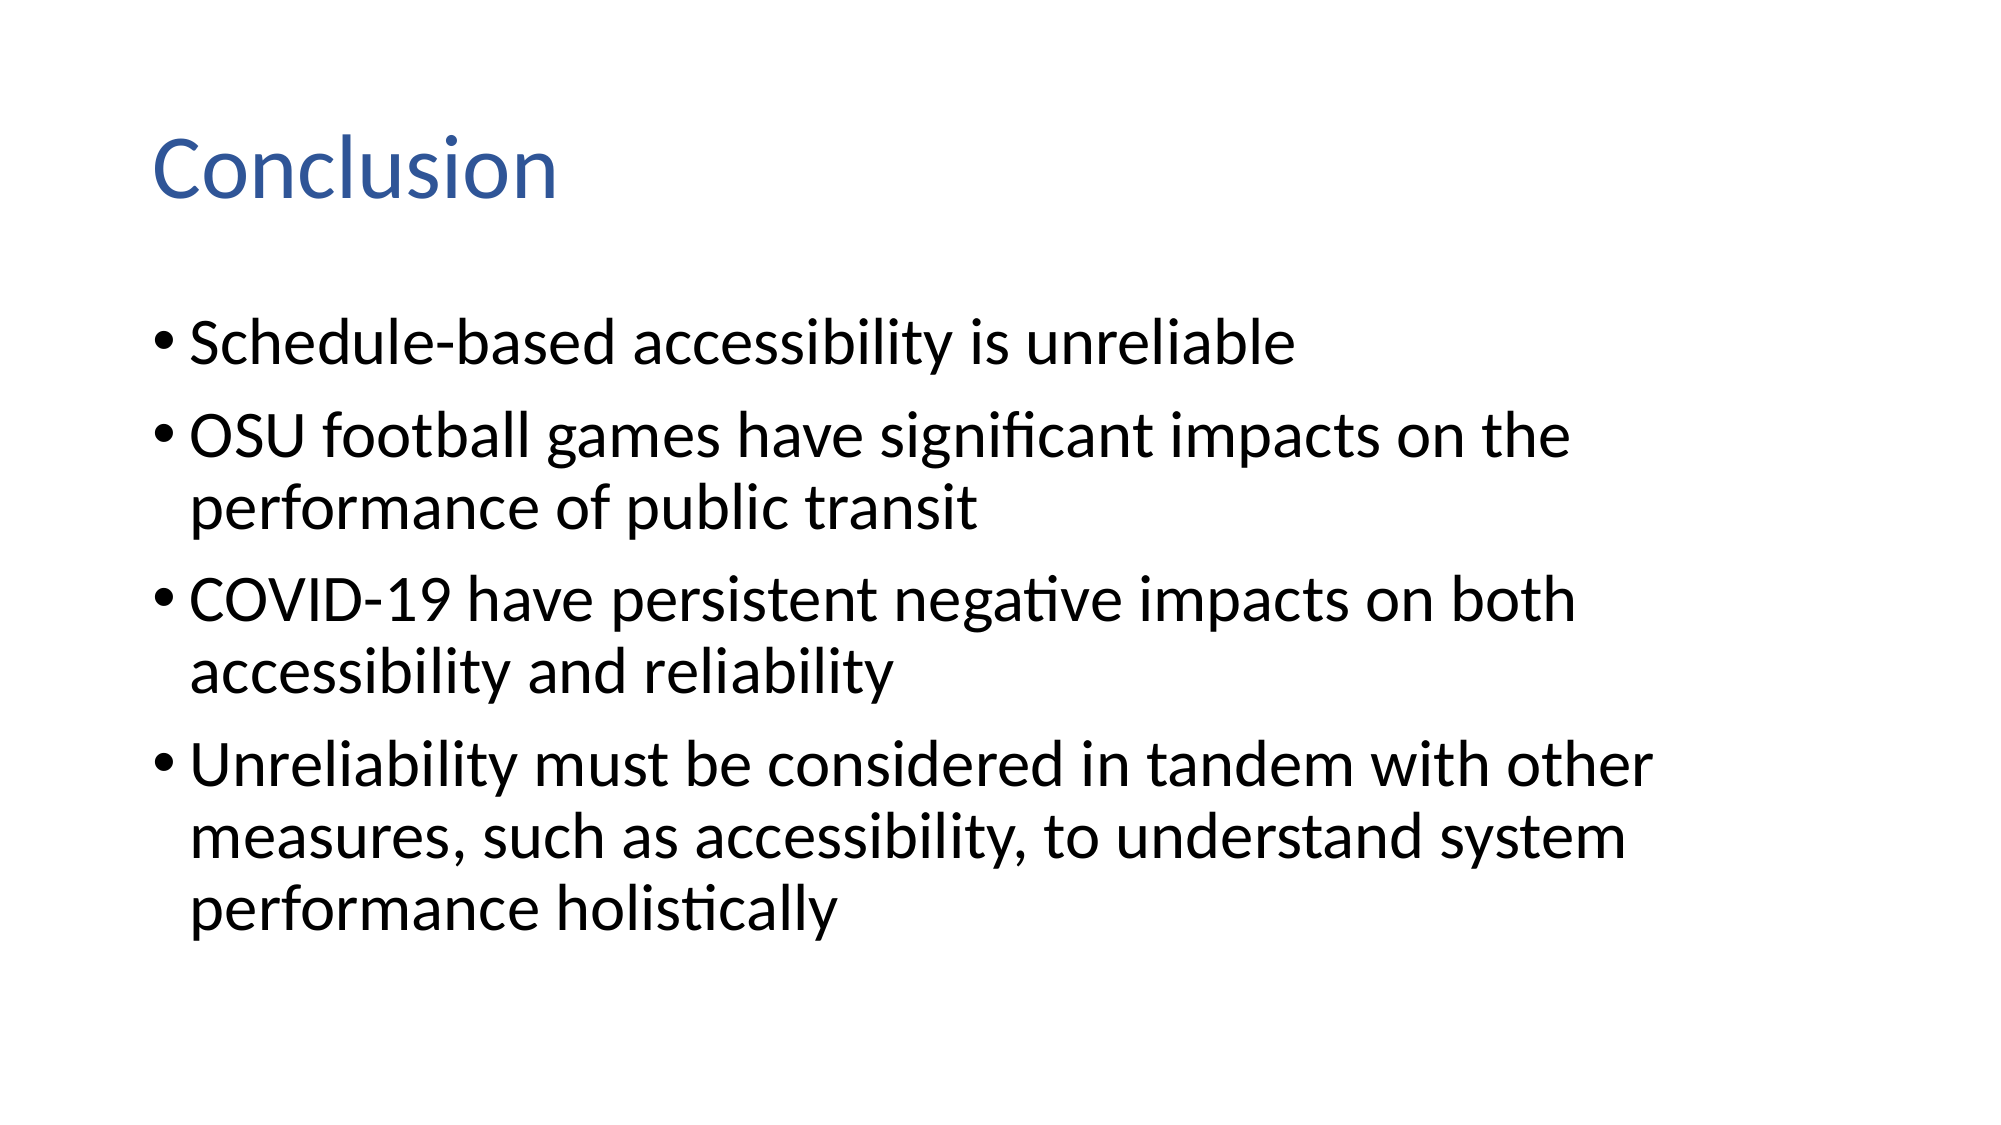

# Conclusion
Schedule-based accessibility is unreliable
OSU football games have significant impacts on the performance of public transit
COVID-19 have persistent negative impacts on both accessibility and reliability
Unreliability must be considered in tandem with other measures, such as accessibility, to understand system performance holistically